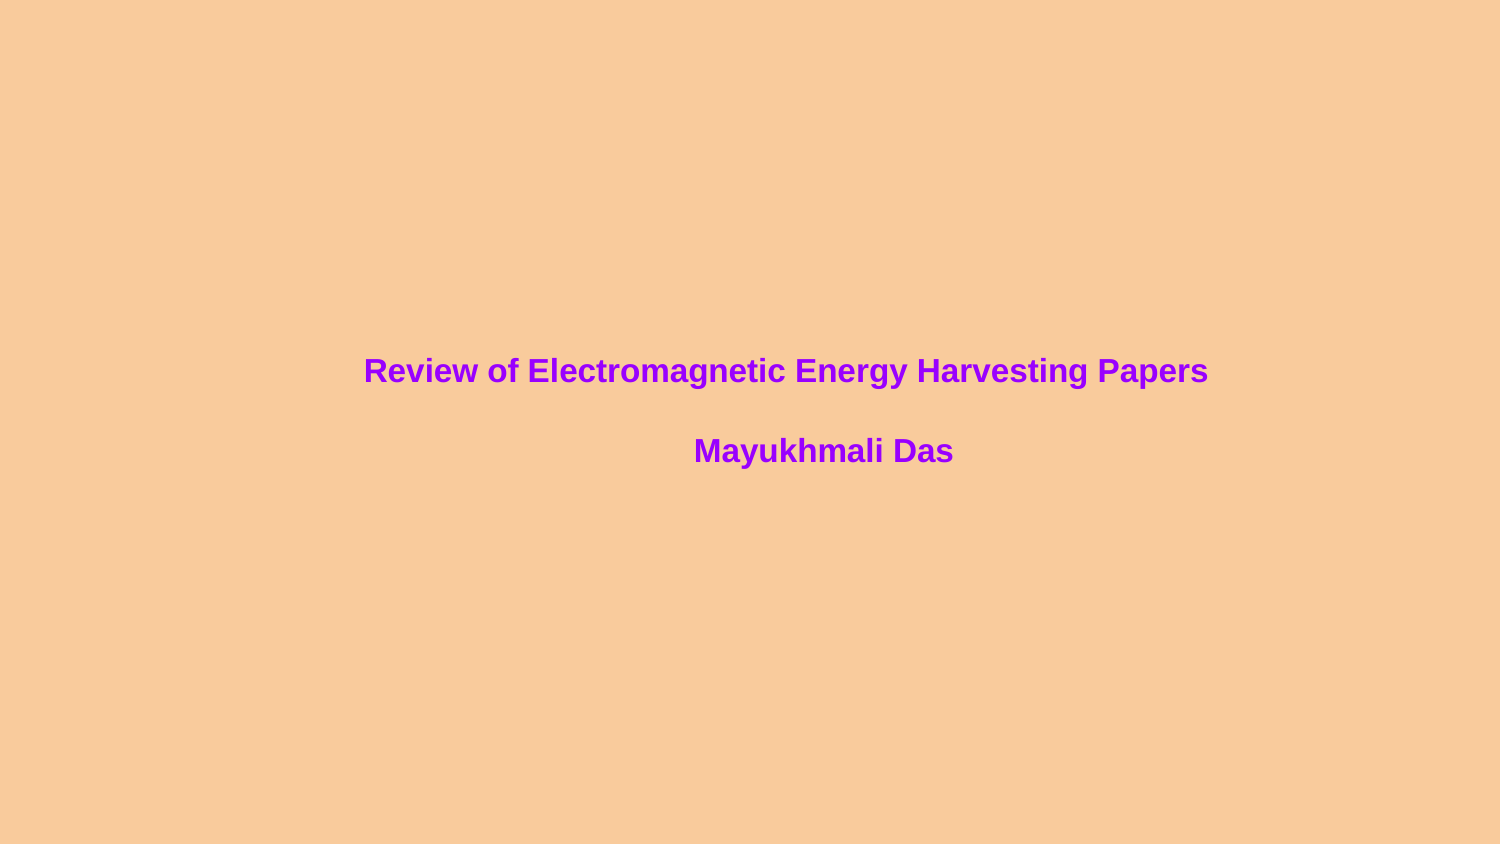

Review of Electromagnetic Energy Harvesting Papers

Mayukhmali Das